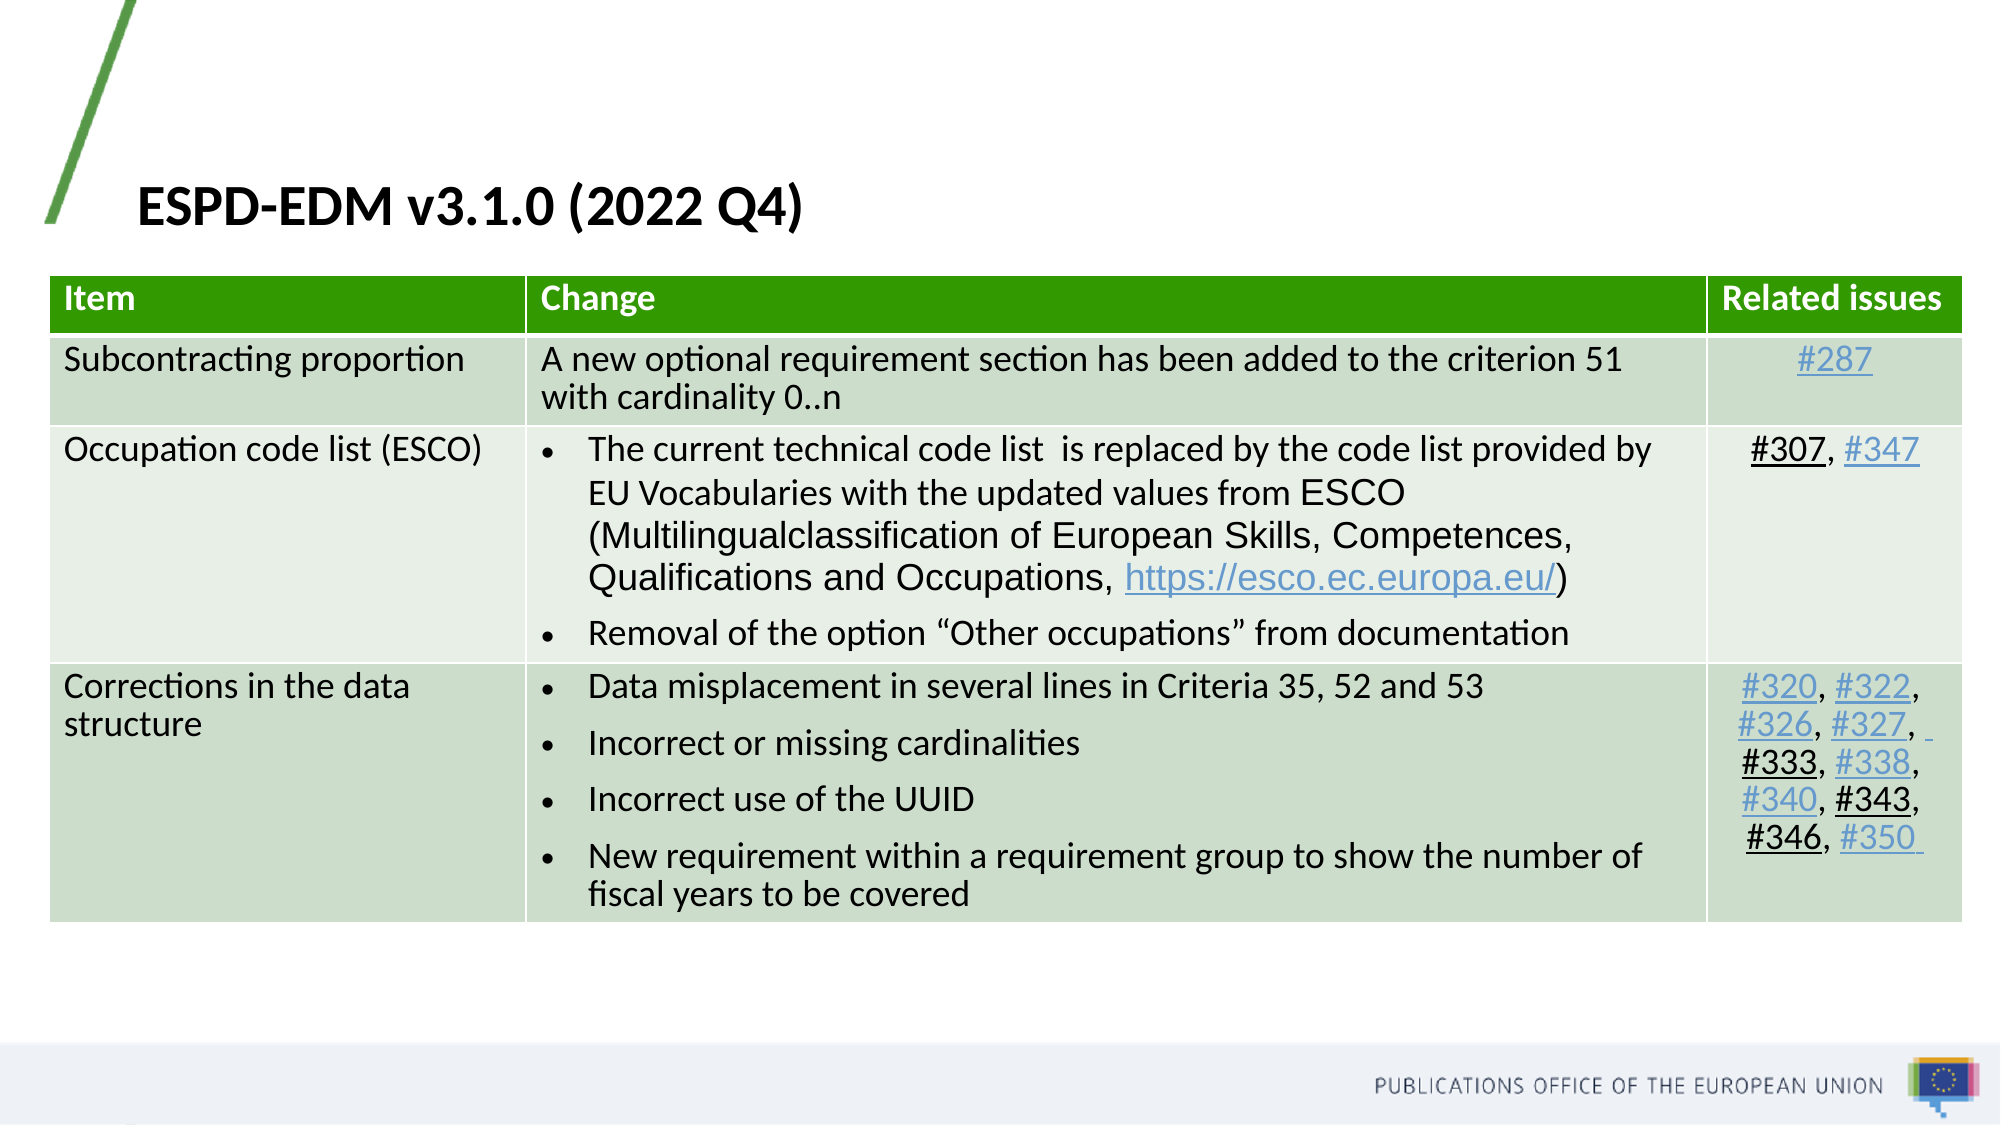

# ESPD-EDM v3.1.0 (2022 Q4)
| Item | Change | Related issues |
| --- | --- | --- |
| Subcontracting proportion | A new optional requirement section has been added to the criterion 51 with cardinality 0..n | #287 |
| Occupation code list (ESCO) | The current technical code list is replaced by the code list provided by EU Vocabularies with the updated values from ESCO (Multilingualclassification of European Skills, Competences, Qualifications and Occupations, https://esco.ec.europa.eu/) Removal of the option “Other occupations” from documentation | #307, #347 |
| Corrections in the data structure | Data misplacement in several lines in Criteria 35, 52 and 53 Incorrect or missing cardinalities Incorrect use of the UUID New requirement within a requirement group to show the number of fiscal years to be covered | #320, #322, #326, #327, #333, #338, #340, #343, #346, #350 |